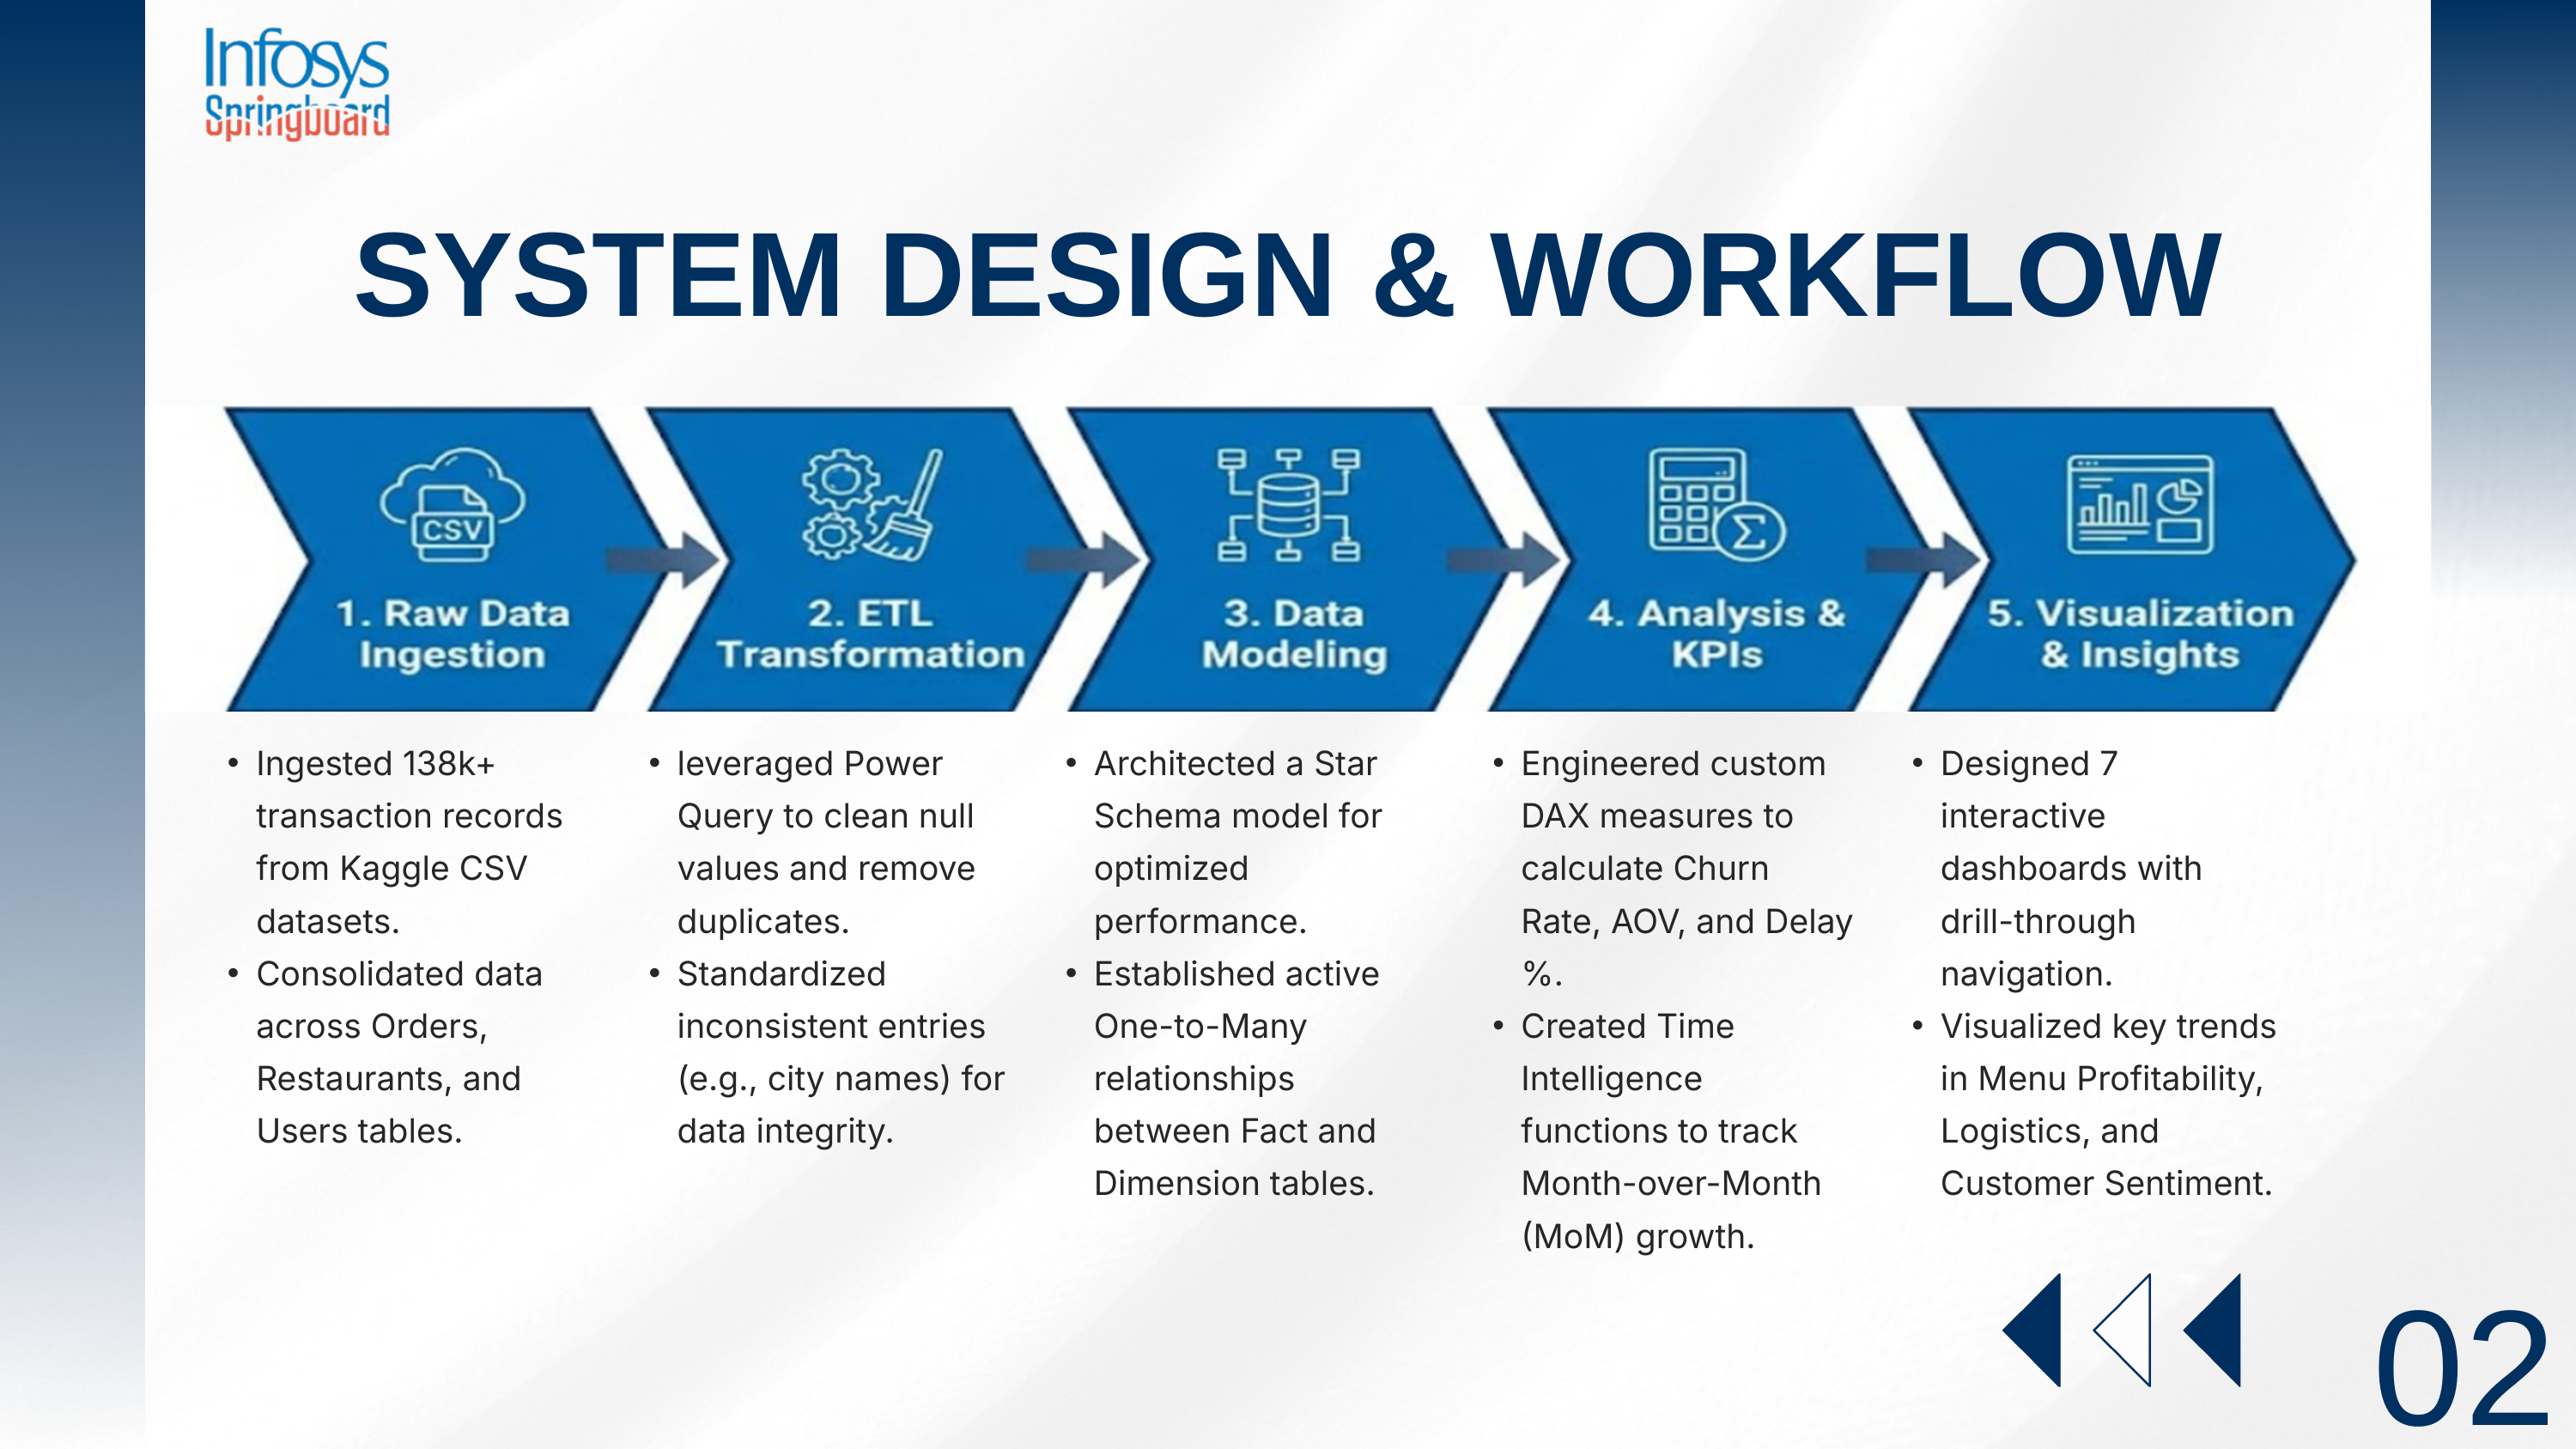

SYSTEM DESIGN & WORKFLOW

Ingested 138k+ transaction records from Kaggle CSV datasets.
Consolidated data across Orders, Restaurants, and Users tables.

leveraged Power Query to clean null values and remove duplicates.
Standardized inconsistent entries (e.g., city names) for data integrity.

Architected a Star Schema model for optimized performance.
Established active One-to-Many relationships between Fact and Dimension tables.

Engineered custom DAX measures to calculate Churn Rate, AOV, and Delay %.
Created Time Intelligence functions to track Month-over-Month (MoM) growth.

Designed 7 interactive dashboards with drill-through navigation.
Visualized key trends in Menu Profitability, Logistics, and Customer Sentiment.

02